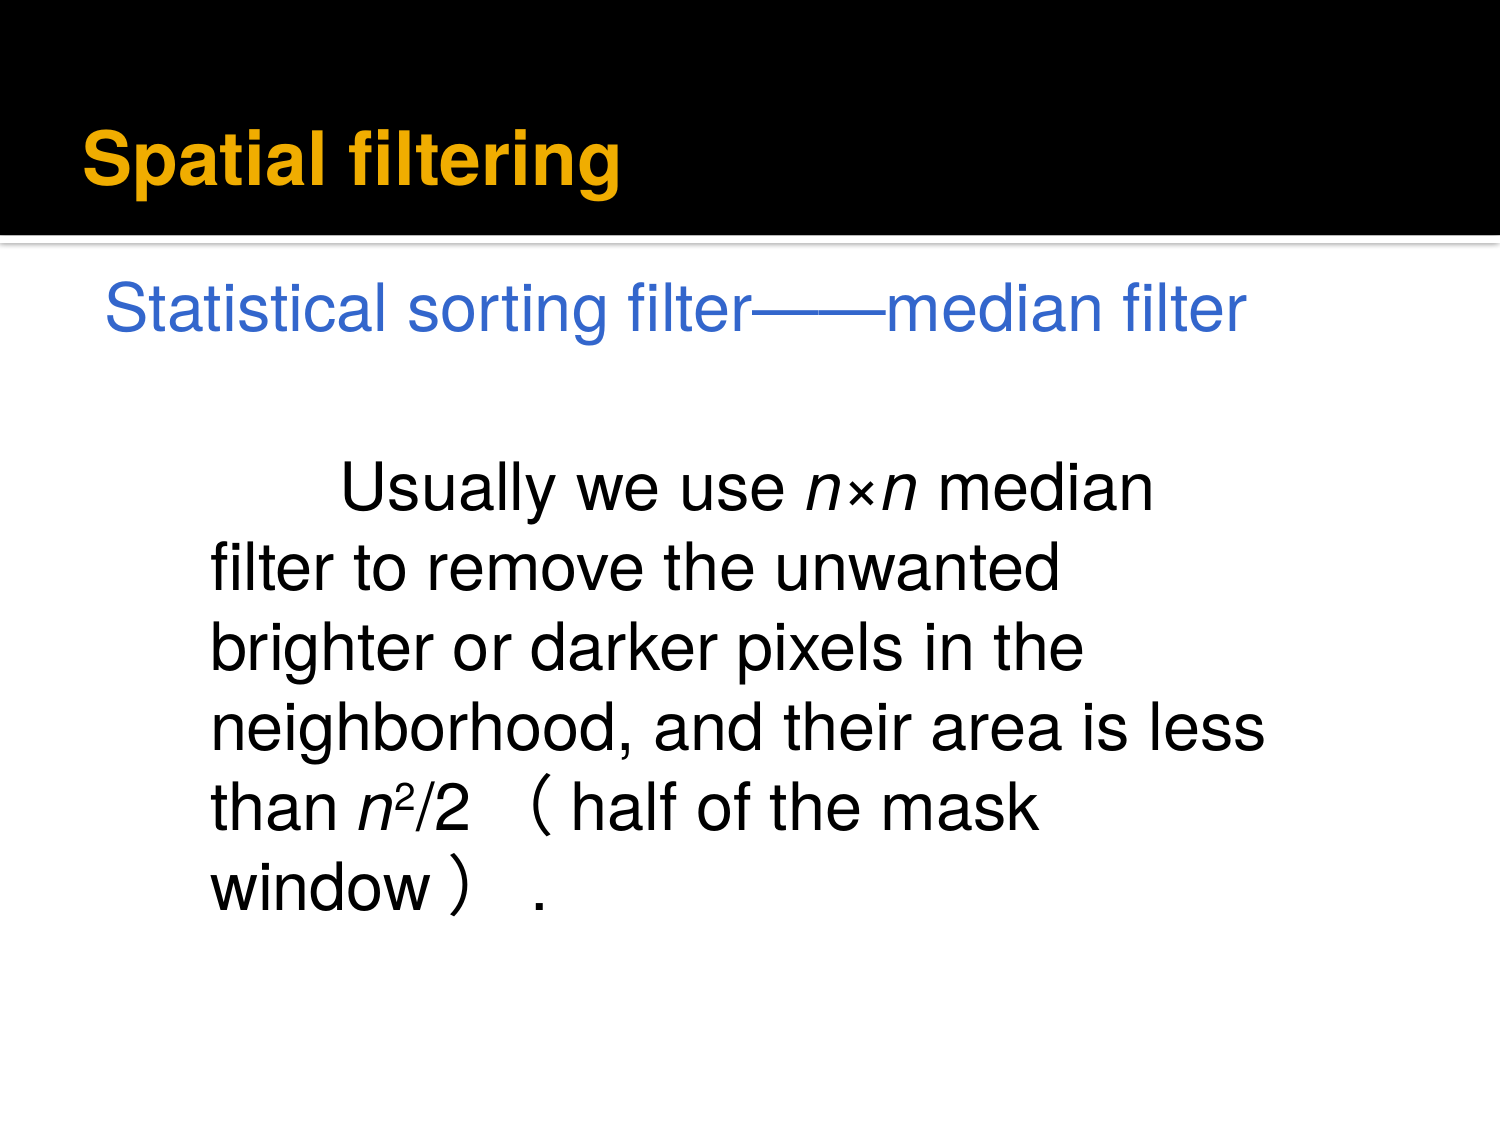

# Spatial filtering
Statistical sorting filter——median filter
       Usually we use n×n median filter to remove the unwanted brighter or darker pixels in the neighborhood, and their area is less than n2/2（half of the mask window）.